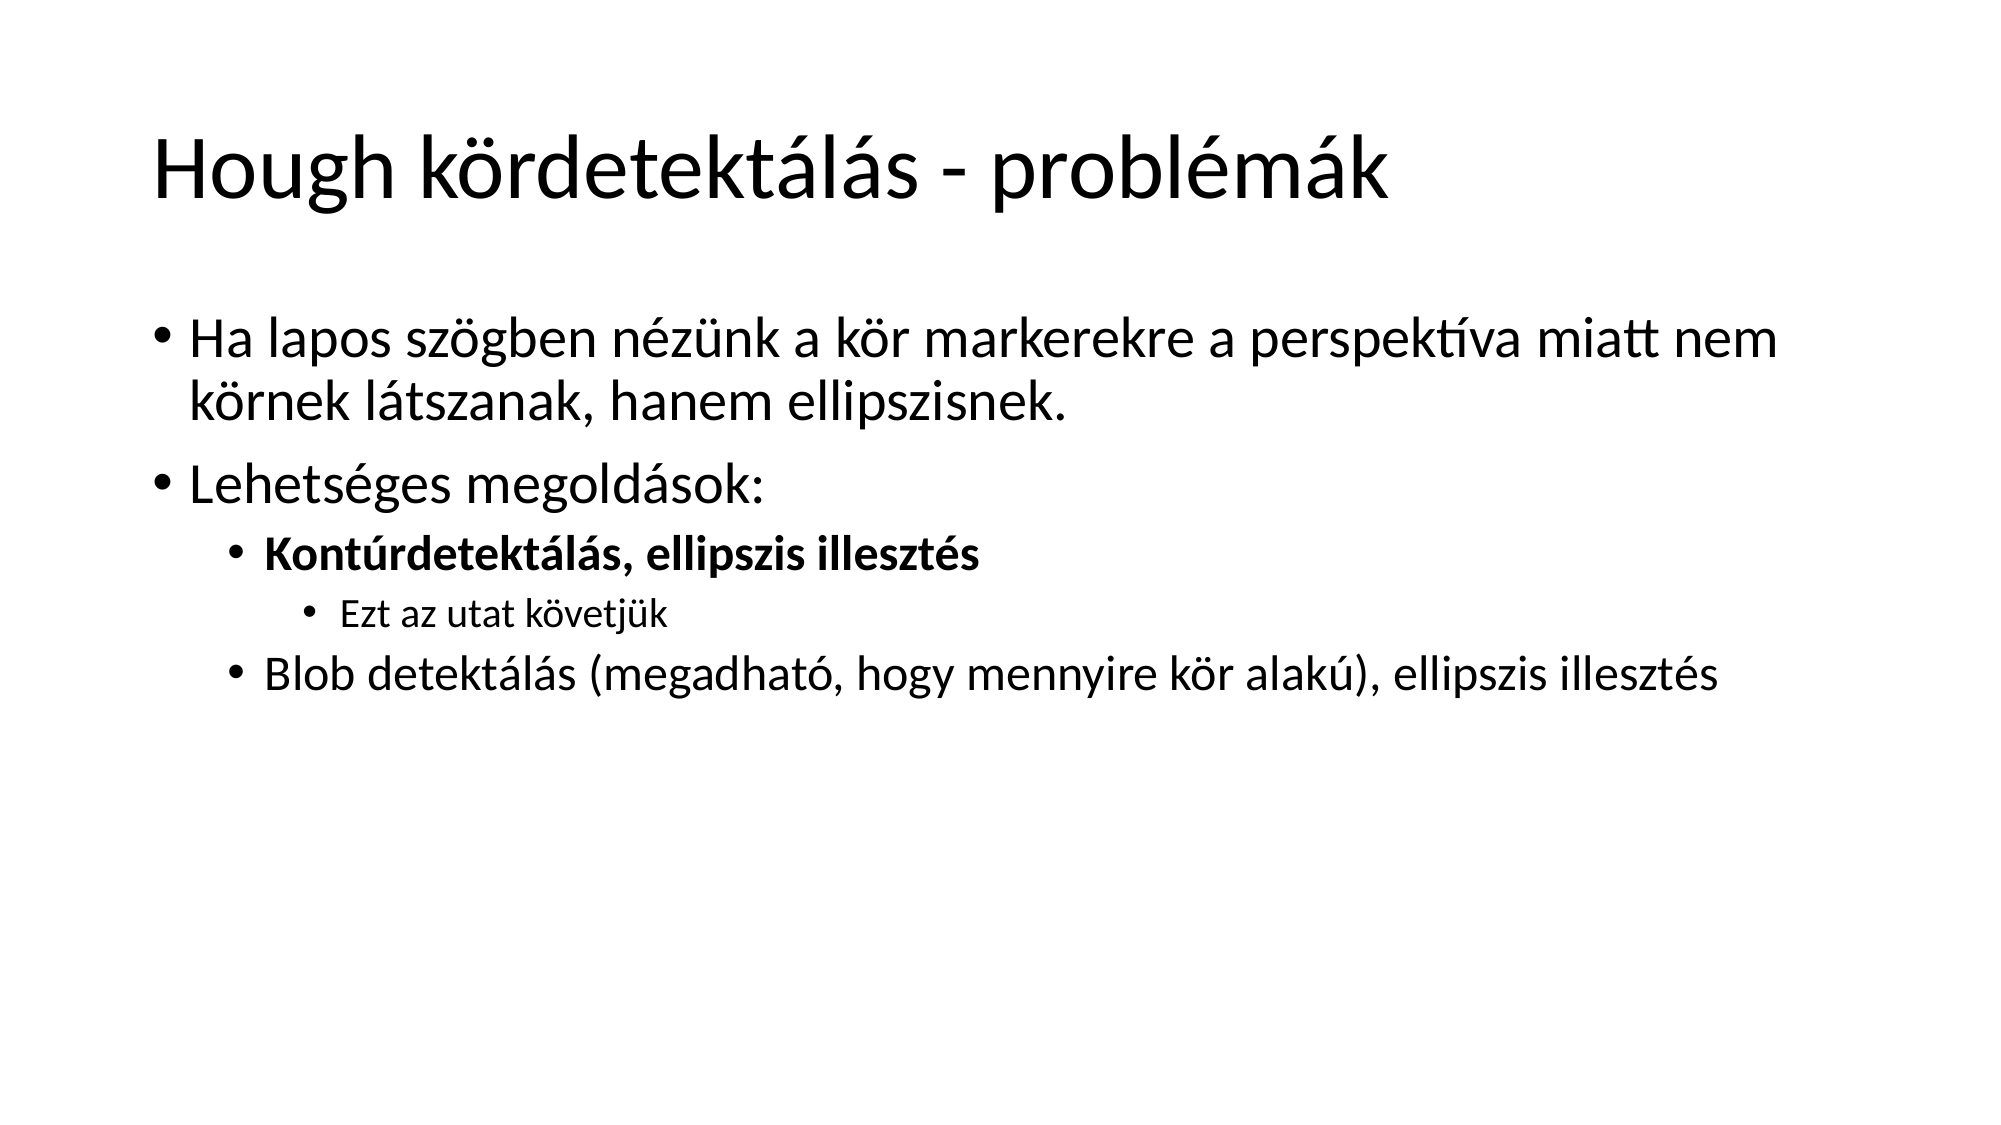

# Hough kördetektálás - problémák
Ha lapos szögben nézünk a kör markerekre a perspektíva miatt nem körnek látszanak, hanem ellipszisnek.
Lehetséges megoldások:
Kontúrdetektálás, ellipszis illesztés
Ezt az utat követjük
Blob detektálás (megadható, hogy mennyire kör alakú), ellipszis illesztés